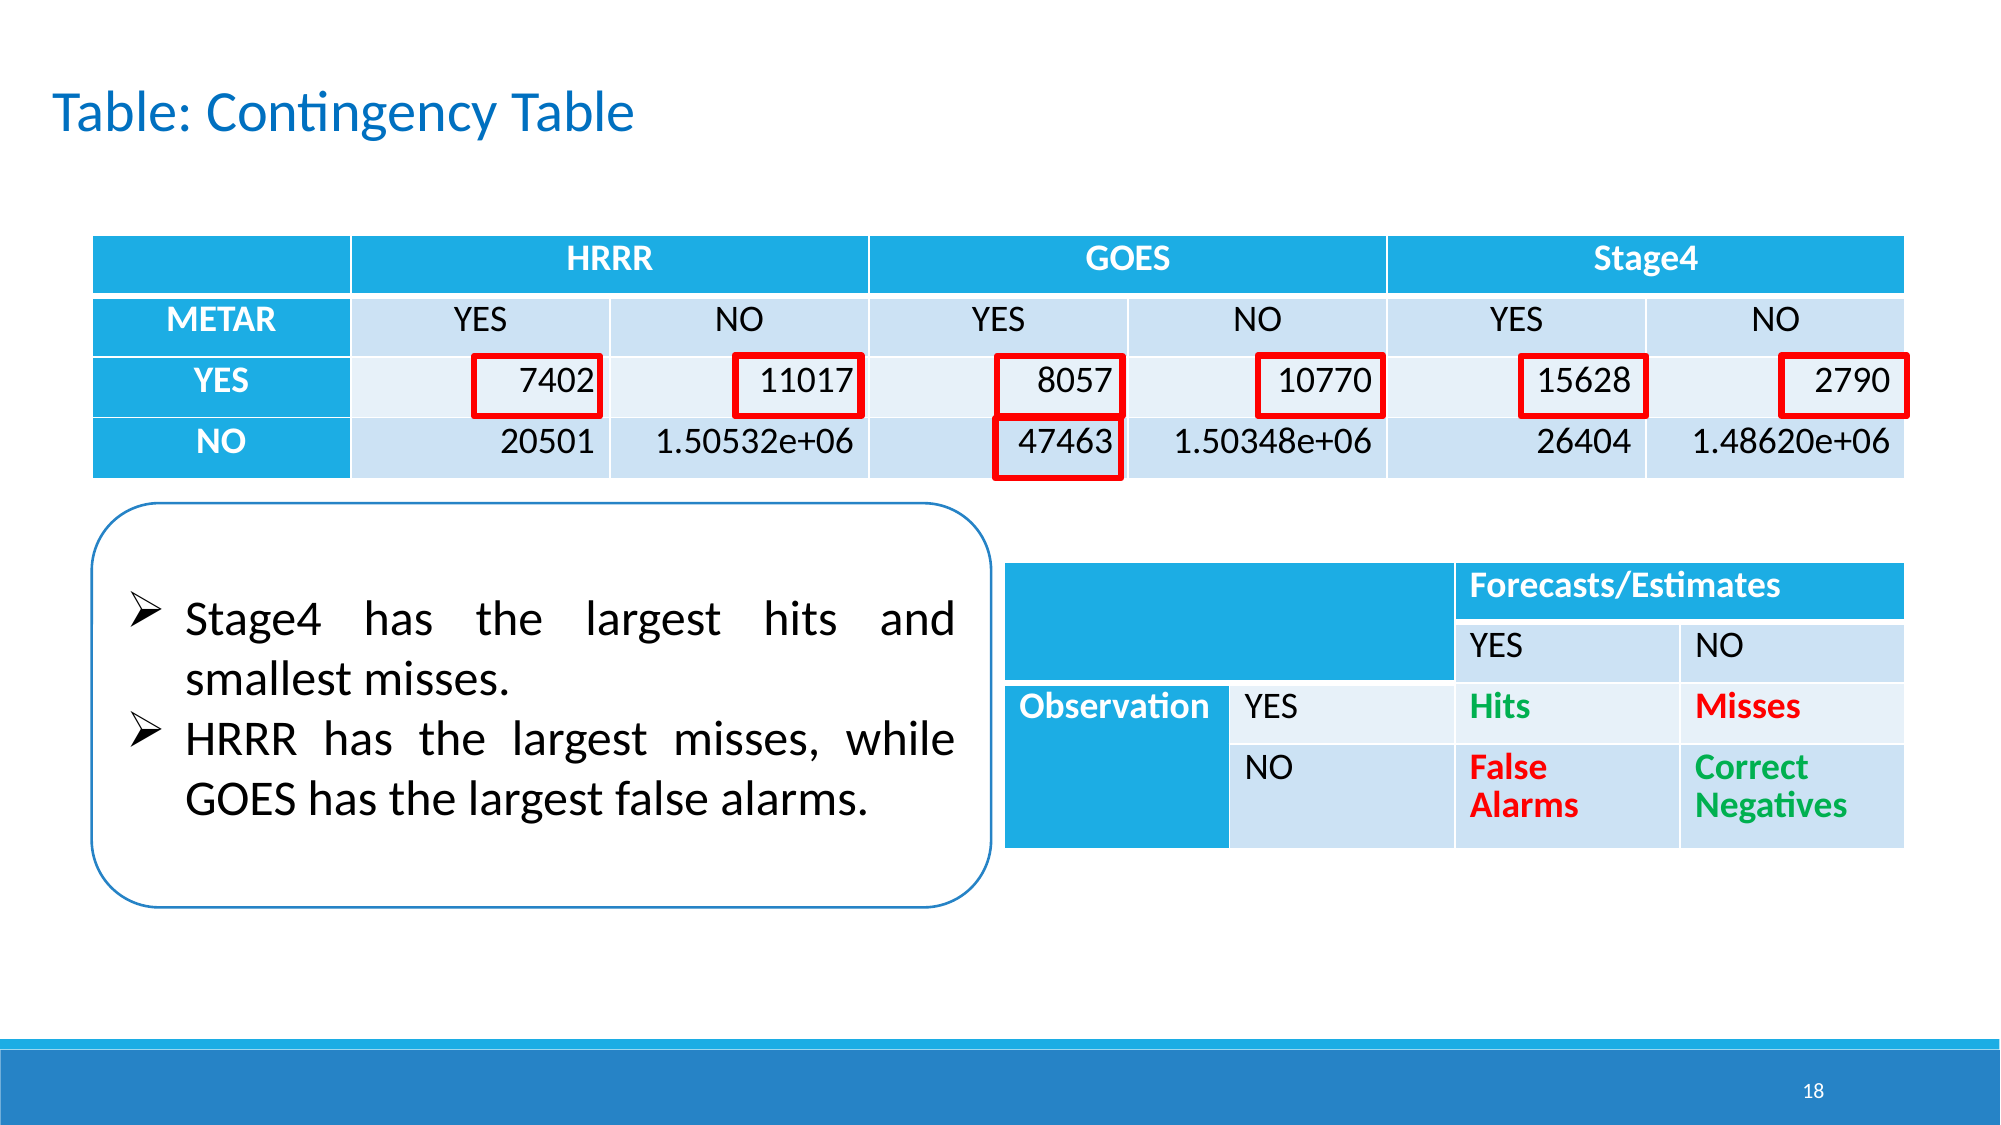

Table: Contingency Table
|  | HRRR |  | GOES |  | Stage4 |  |
| --- | --- | --- | --- | --- | --- | --- |
| METAR | YES | NO | YES | NO | YES | NO |
| YES | 7402 | 11017 | 8057 | 10770 | 15628 | 2790 |
| NO | 20501 | 1.50532e+06 | 47463 | 1.50348e+06 | 26404 | 1.48620e+06 |

Stage4 has the largest hits and smallest misses.
HRRR has the largest misses, while GOES has the largest false alarms.
|  |  | Forecasts/Estimates |  |
| --- | --- | --- | --- |
|  |  | YES | NO |
| Observation | YES | Hits | Misses |
|  | NO | False Alarms | Correct Negatives |
18